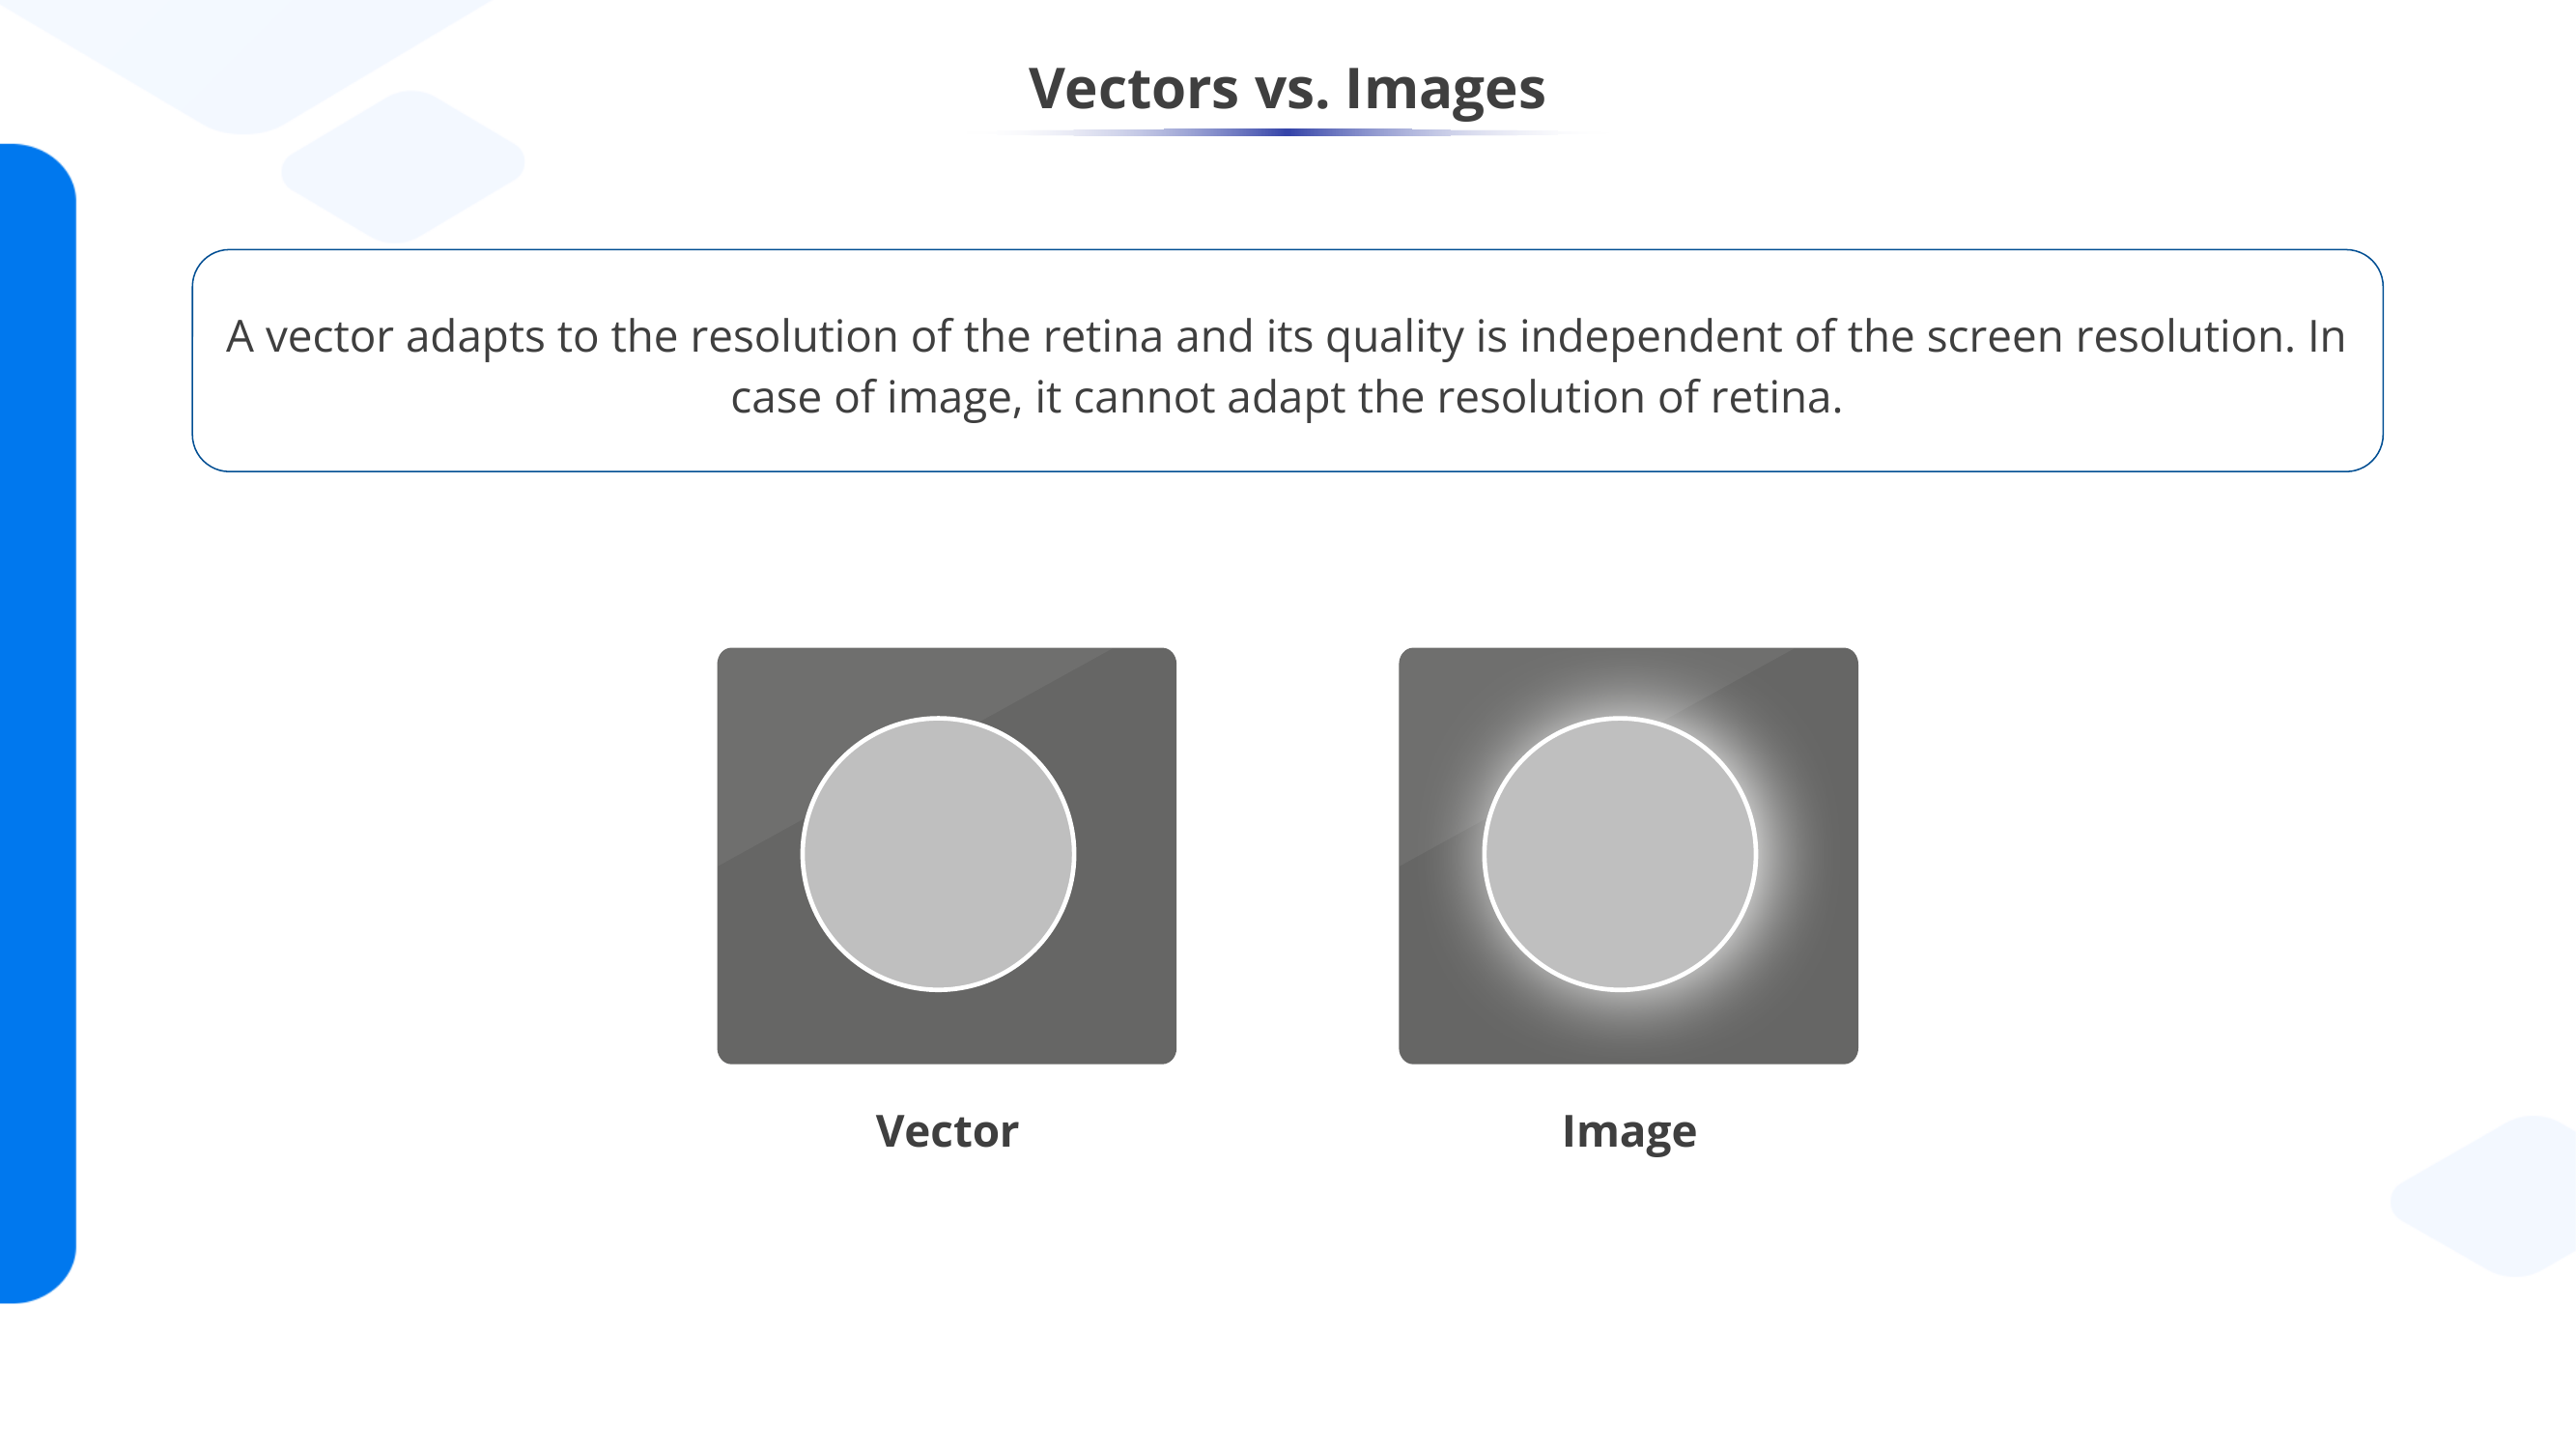

# Vectors vs. Images

A vector adapts to the resolution of the retina and its quality is independent of the screen resolution. In case of image, it cannot adapt the resolution of retina.

Vector
Image